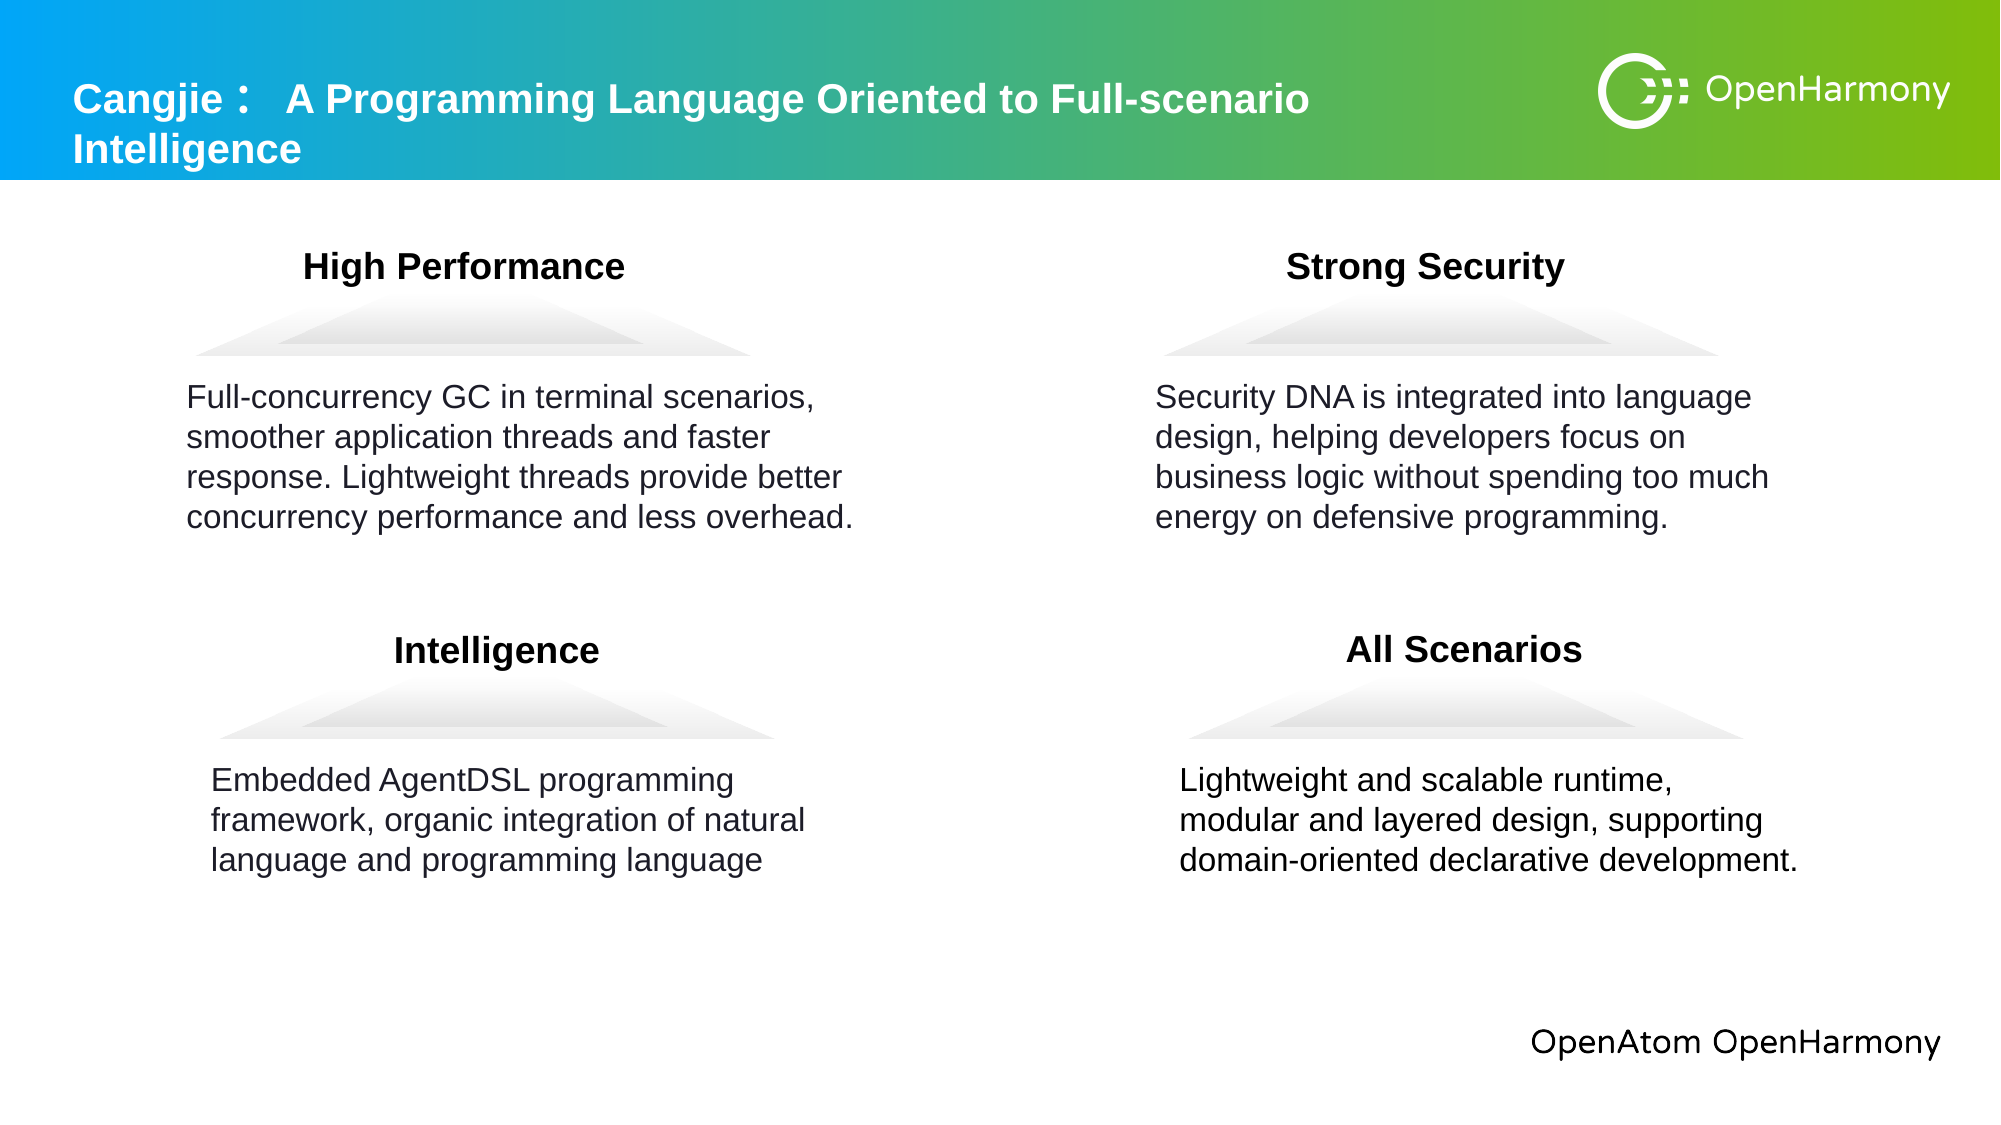

Cangjie：A Programming Language Oriented to Full-scenario Intelligence
High Performance
Strong Security

Full-concurrency GC in terminal scenarios, smoother application threads and faster response. Lightweight threads provide better concurrency performance and less overhead.
Security DNA is integrated into language design, helping developers focus on business logic without spending too much energy on defensive programming.
All Scenarios
Intelligence

Embedded AgentDSL programming framework, organic integration of natural language and programming language
Lightweight and scalable runtime, modular and layered design, supporting domain-oriented declarative development.